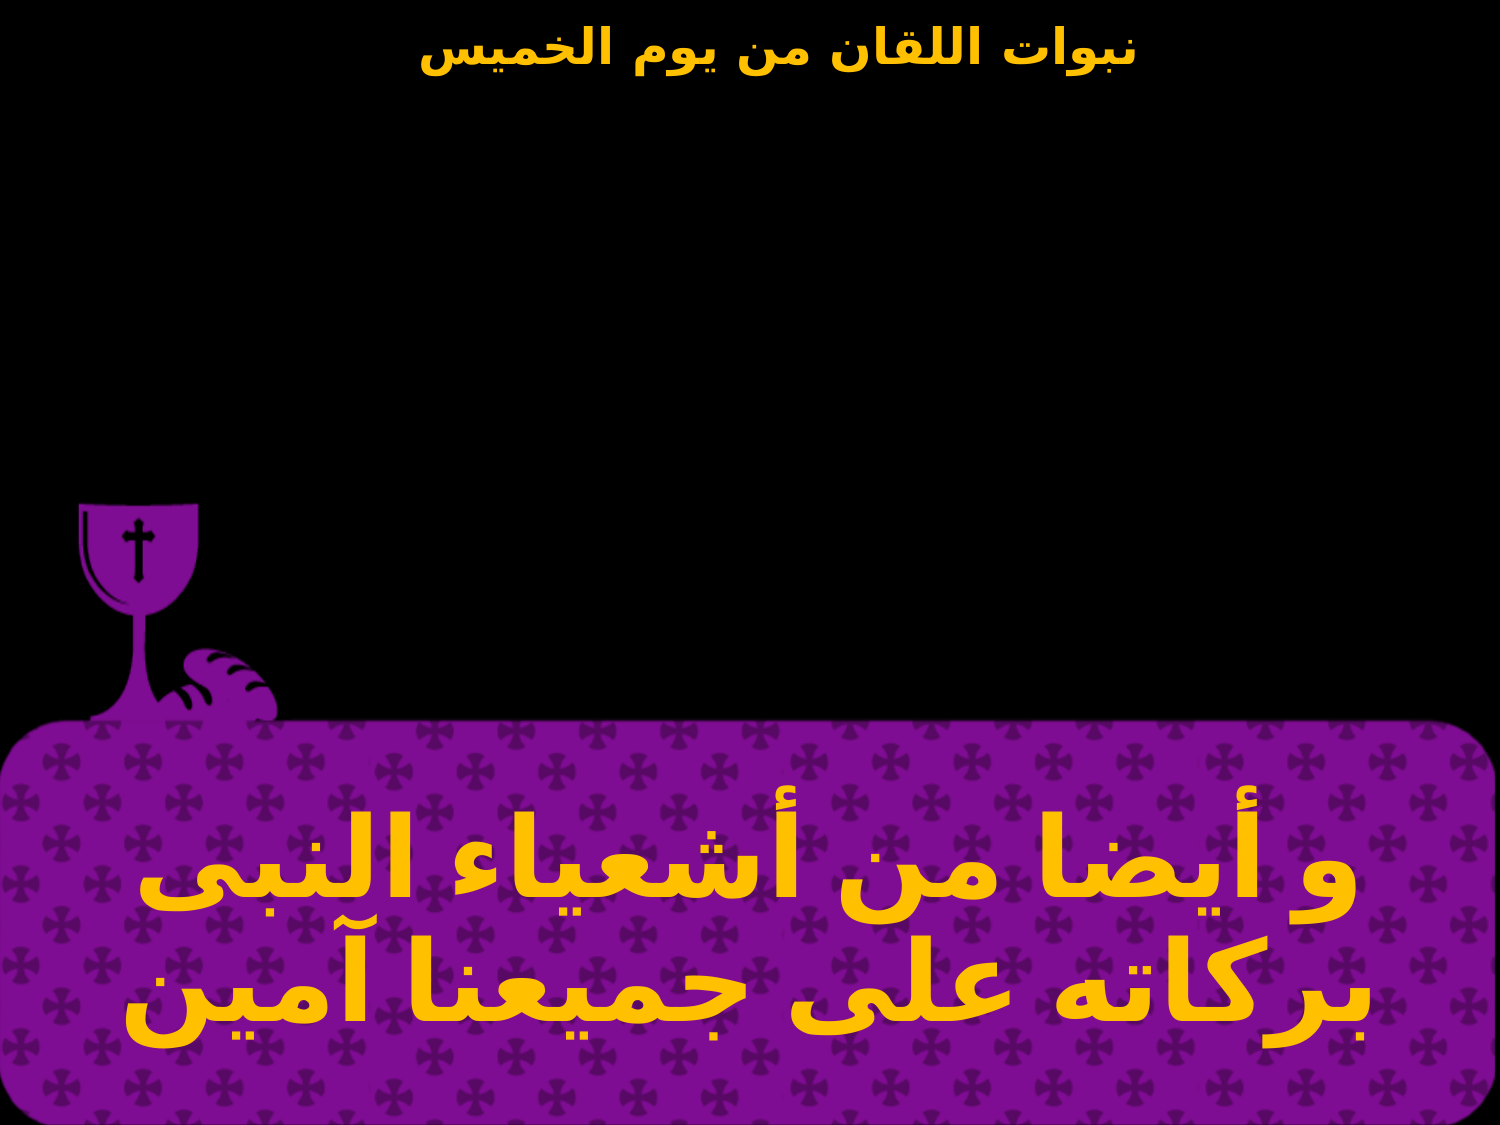

| و أيضا من أشعياء النبى بركاته على جميعنا آمين |
| --- |